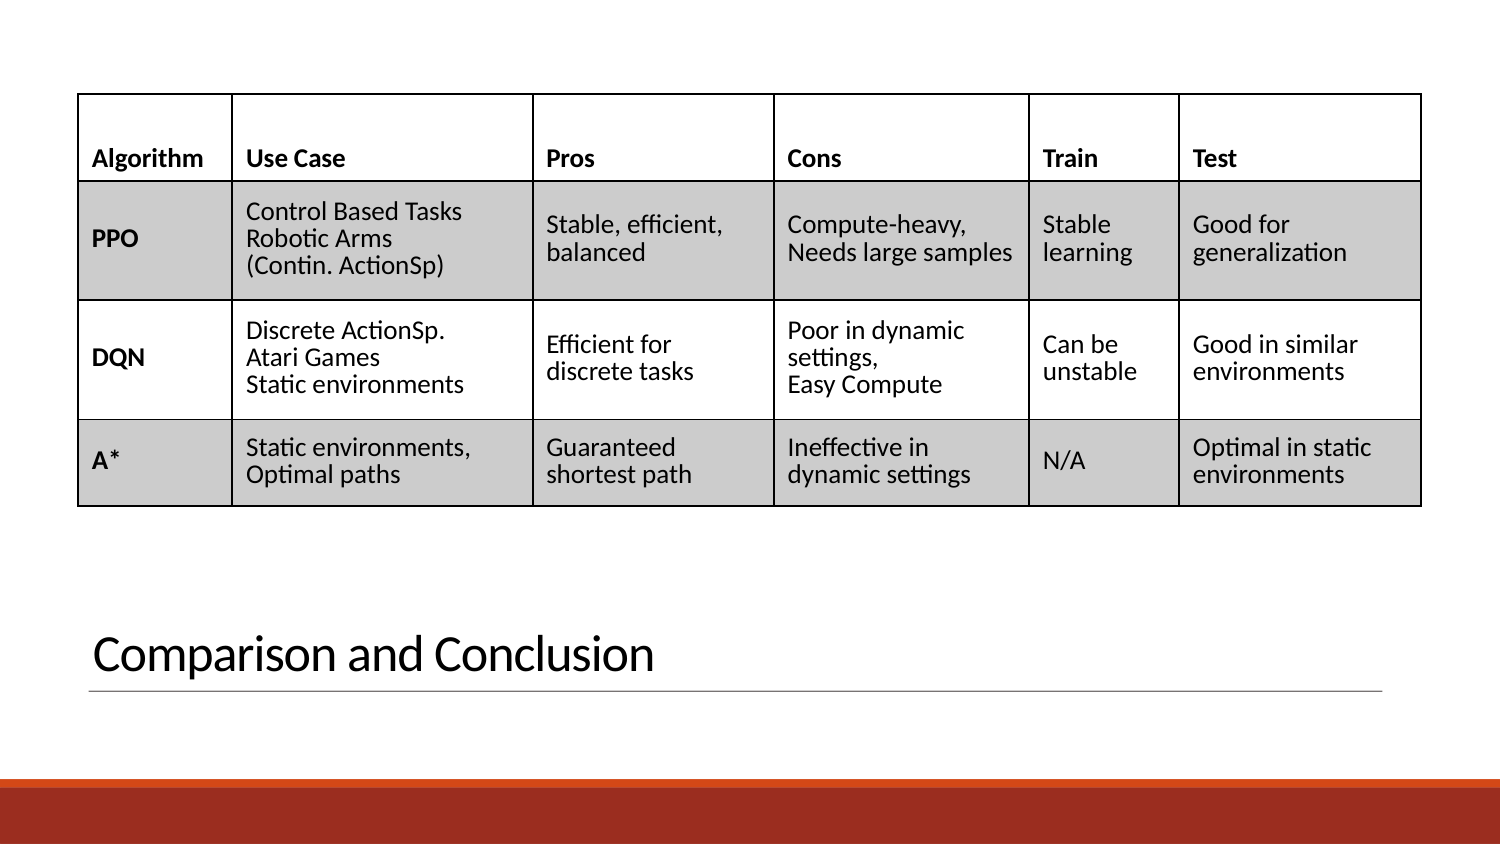

| Algorithm | Use Case | Pros | Cons | Train | Test |
| --- | --- | --- | --- | --- | --- |
| PPO | Control Based Tasks Robotic Arms (Contin. ActionSp) | Stable, efficient, balanced | Compute-heavy, Needs large samples | Stable learning | Good for generalization |
| DQN | Discrete ActionSp. Atari Games Static environments | Efficient for discrete tasks | Poor in dynamic settings, Easy Compute | Can be unstable | Good in similar environments |
| A\* | Static environments, Optimal paths | Guaranteed shortest path | Ineffective in dynamic settings | N/A | Optimal in static environments |
# Comparison and Conclusion